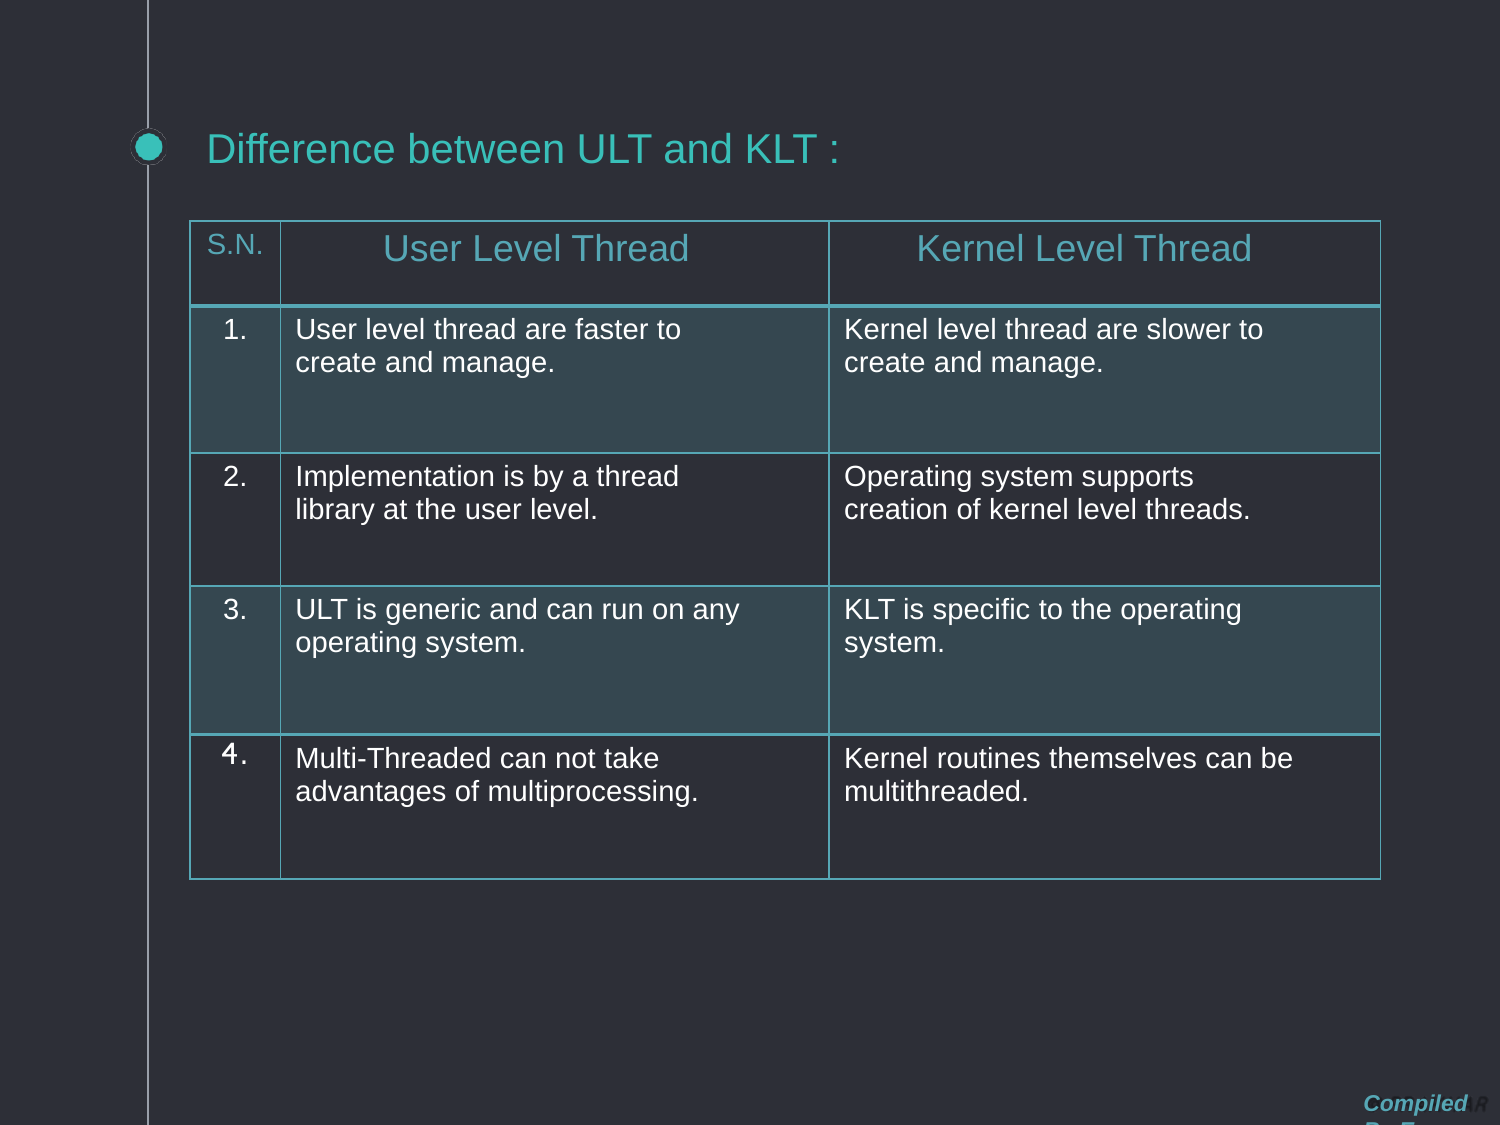

# Difference between ULT and KLT :
| S.N. | User Level Thread | Kernel Level Thread |
| --- | --- | --- |
| 1. | User level thread are faster to create and manage. | Kernel level thread are slower to create and manage. |
| 2. | Implementation is by a thread library at the user level. | Operating system supports creation of kernel level threads. |
| 3. | ULT is generic and can run on any operating system. | KLT is specific to the operating system. |
| 4. | Multi-Threaded can not take advantages of multiprocessing. | Kernel routines themselves can be multithreaded. |

Compiled By Er. Nawaraj Bhandari